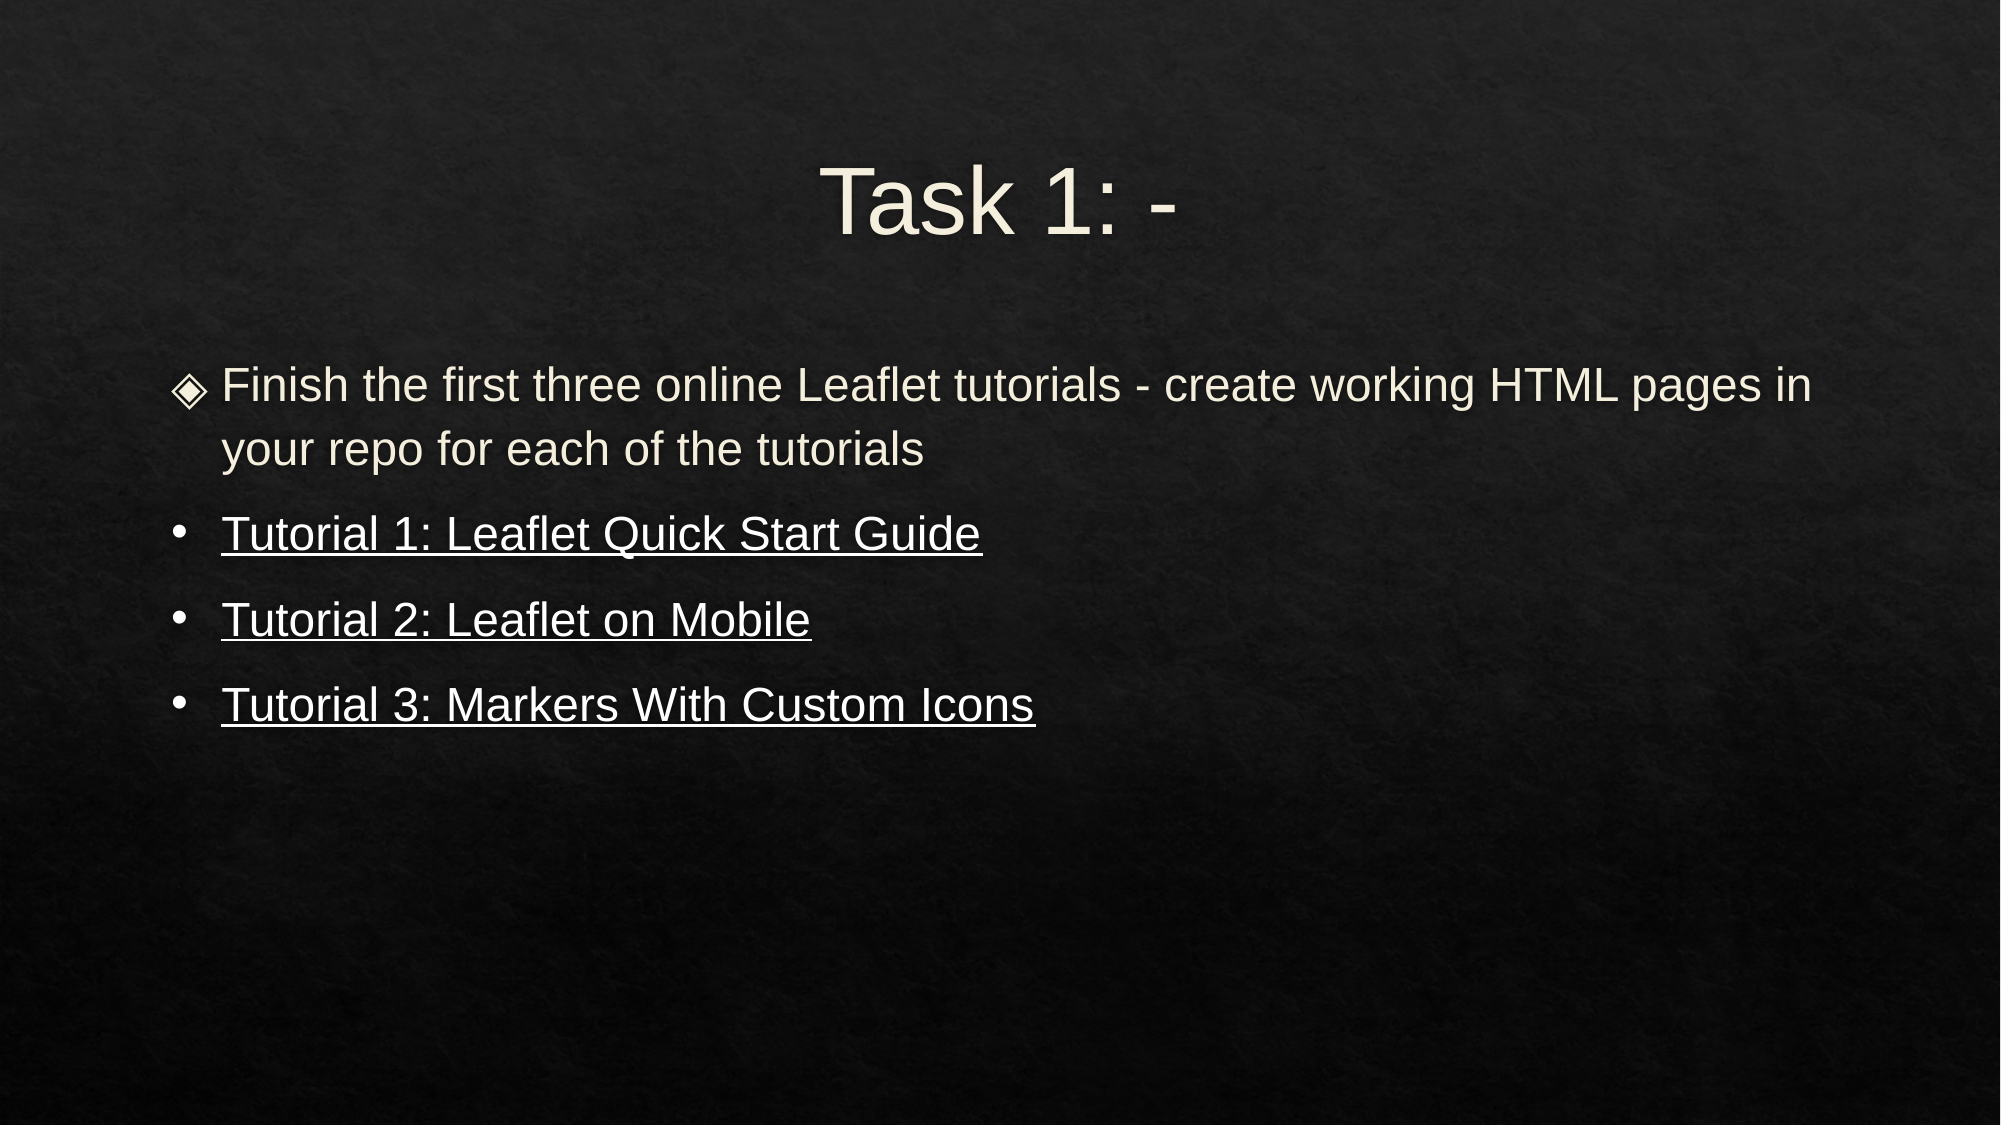

# Task 1: -
Finish the first three online Leaflet tutorials - create working HTML pages in your repo for each of the tutorials
Tutorial 1: Leaflet Quick Start Guide
Tutorial 2: Leaflet on Mobile
Tutorial 3: Markers With Custom Icons